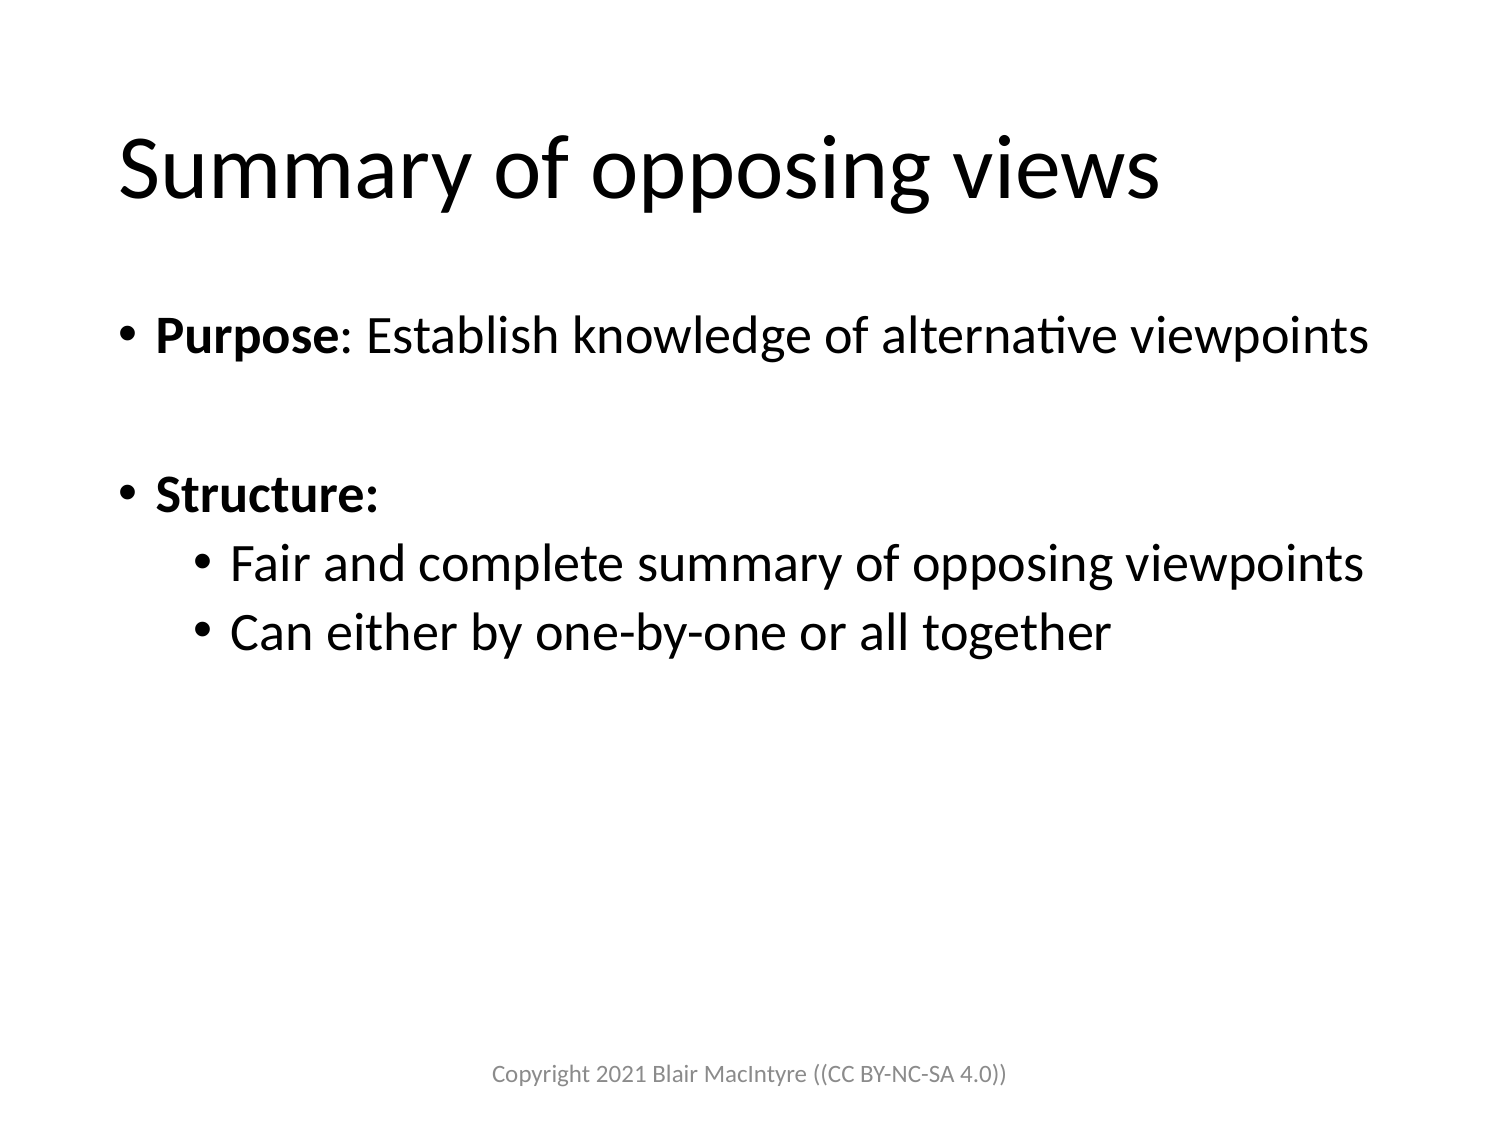

# Summary of opposing views
Purpose: Establish knowledge of alternative viewpoints

Structure:
Fair and complete summary of opposing viewpoints
Can either by one-by-one or all together

Copyright 2021 Blair MacIntyre ((CC BY-NC-SA 4.0))